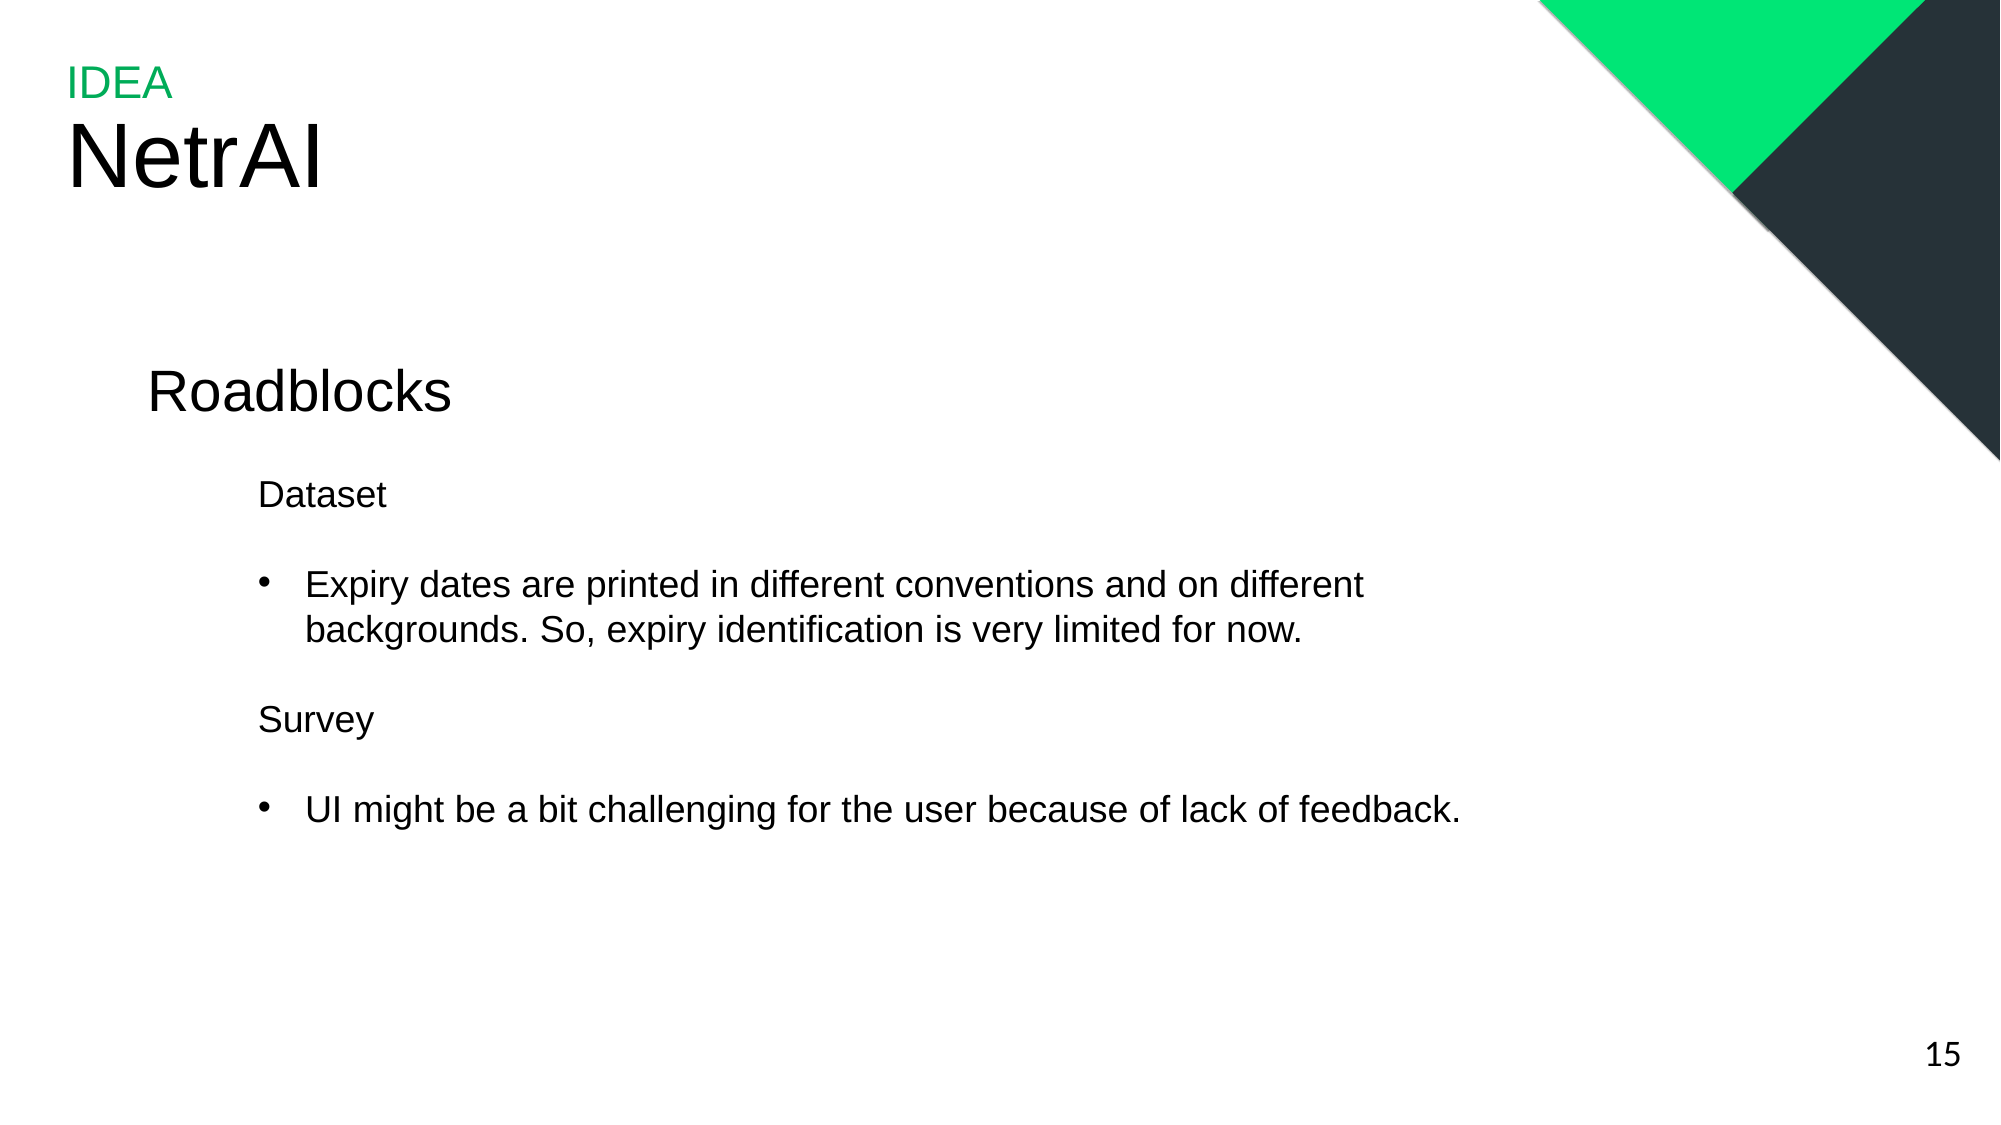

IDEA
NetrAI
Roadblocks
Dataset

Expiry dates are printed in different conventions and on different backgrounds. So, expiry identification is very limited for now.

Survey

UI might be a bit challenging for the user because of lack of feedback.
15